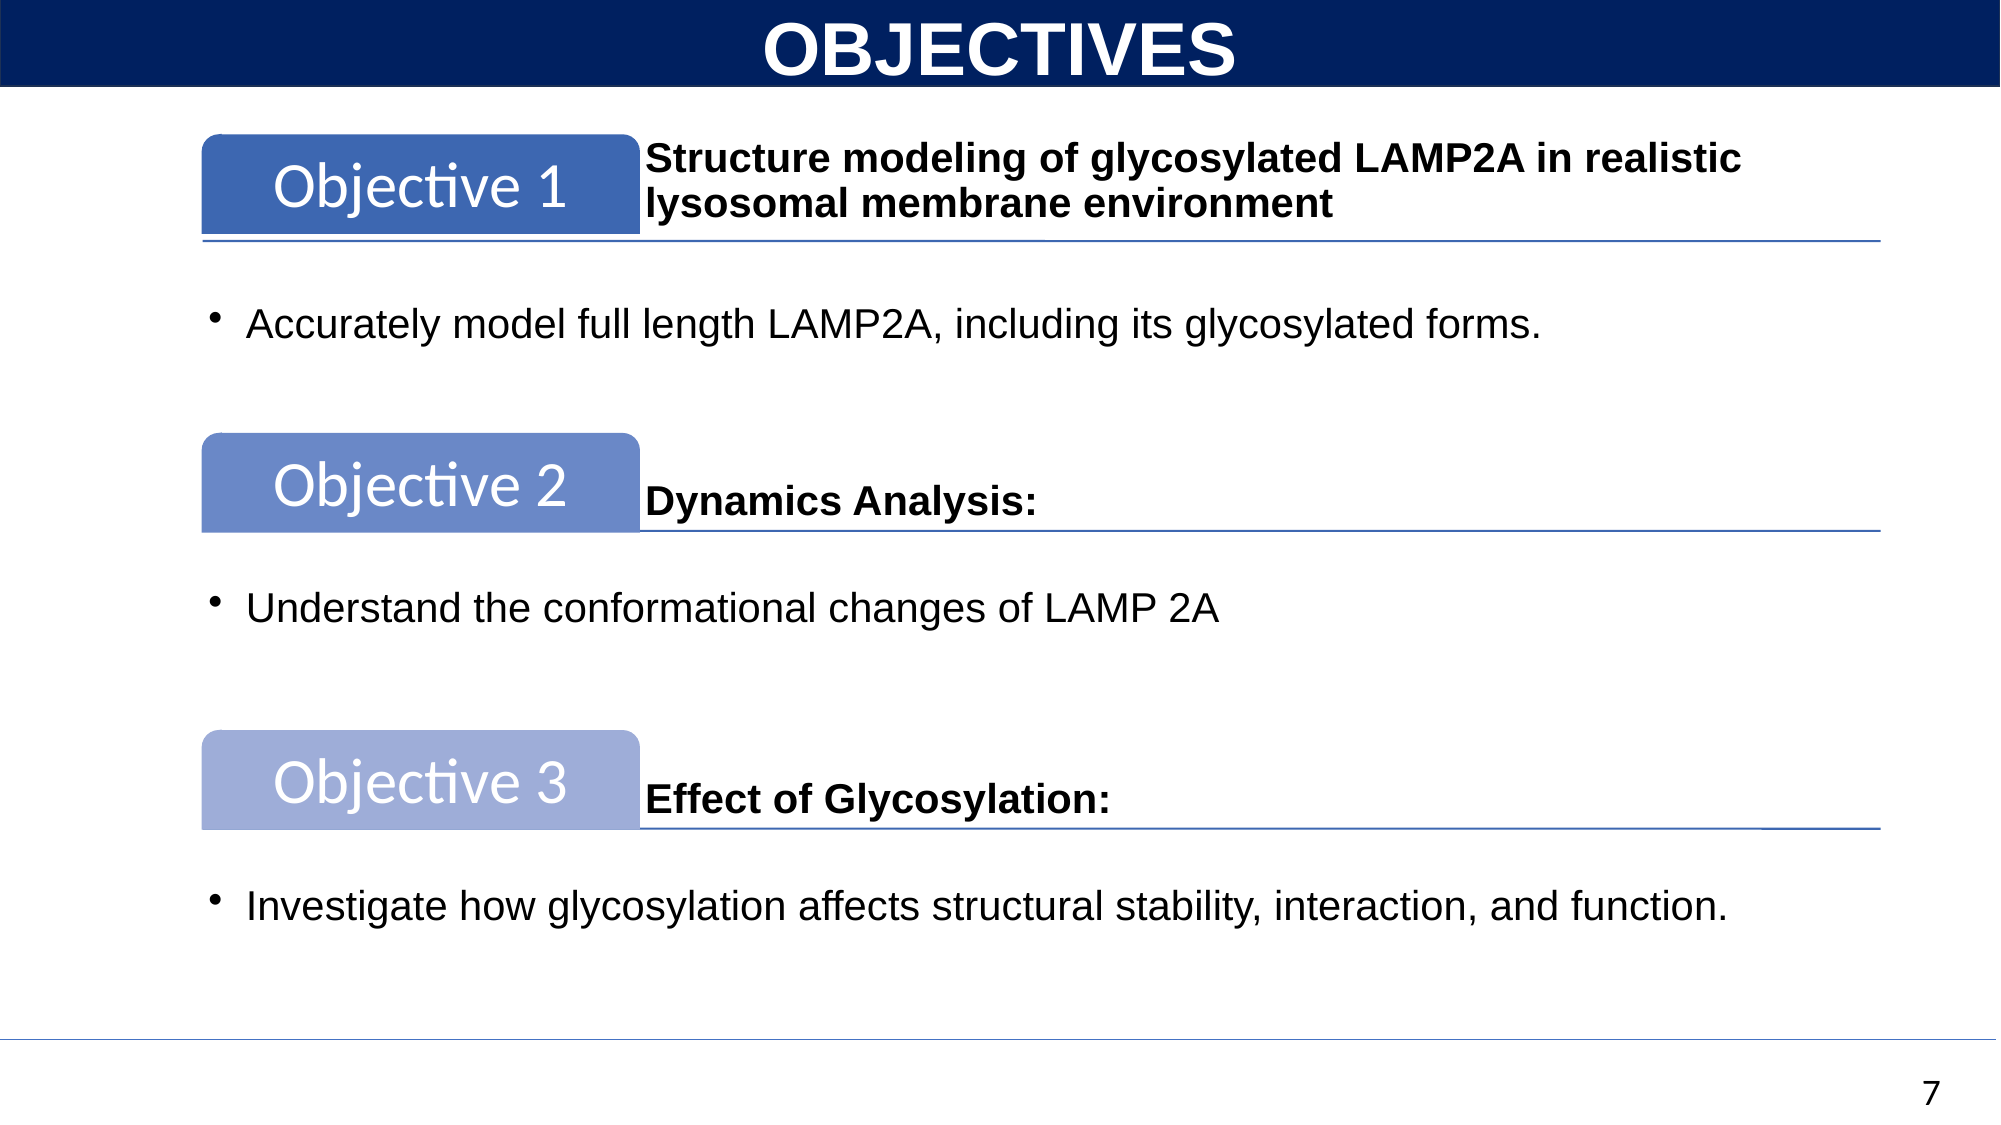

OBJECTIVES

Structure modeling of glycosylated LAMP2A in realistic lysosomal membrane environment
Objective 1

Accurately model full length LAMP2A, including its glycosylated forms.
Dynamics Analysis:
Objective 2

Understand the conformational changes of LAMP 2A
Effect of Glycosylation:
Objective 3

Investigate how glycosylation affects structural stability, interaction, and function.
7